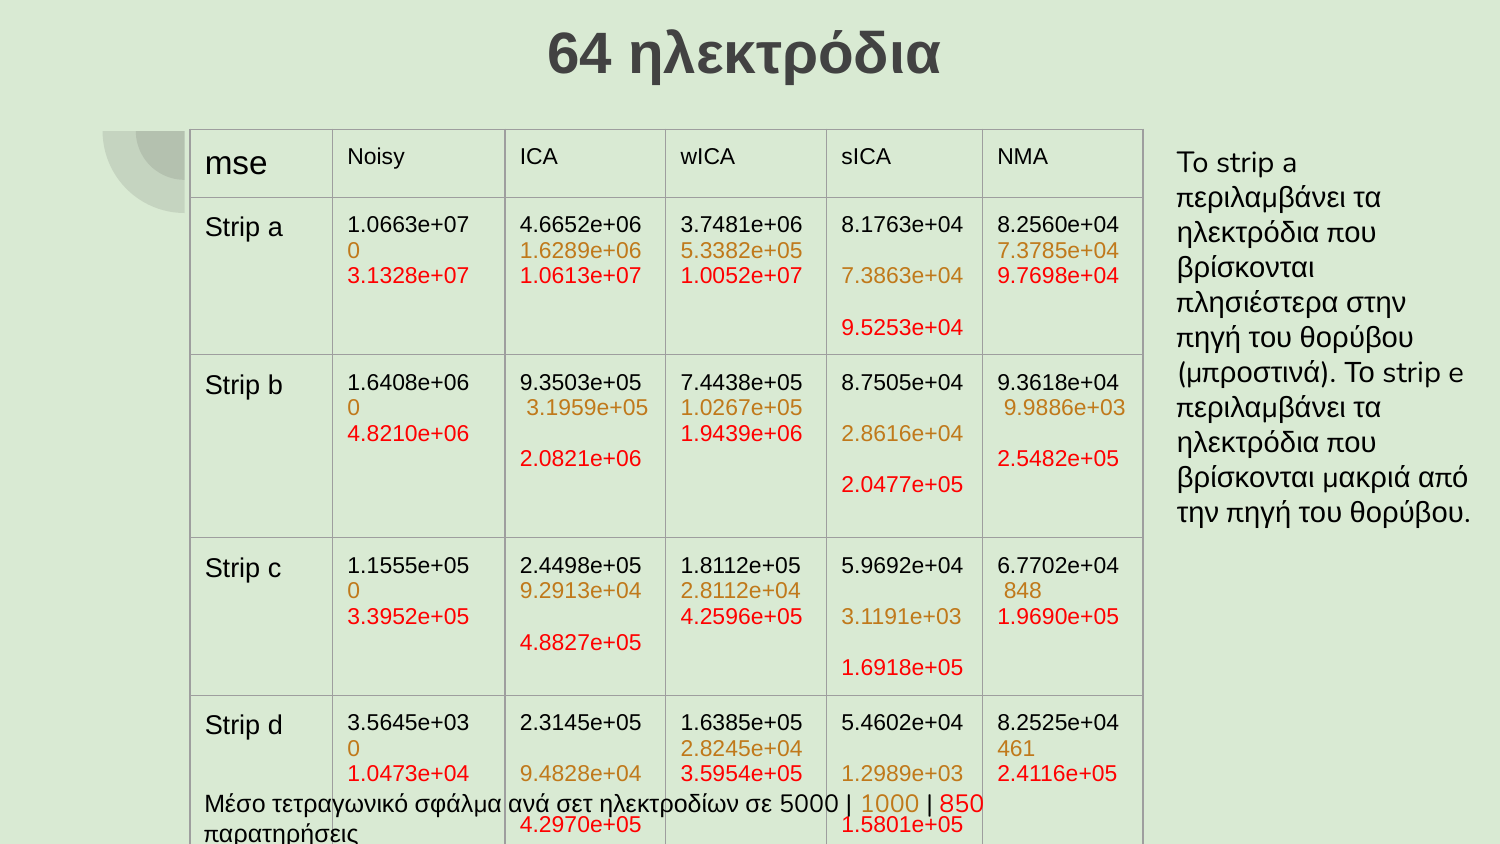

# 64 ηλεκτρόδια
To strip a περιλαμβάνει τα ηλεκτρόδια που βρίσκονται πλησιέστερα στην πηγή του θορύβου (μπροστινά). Το strip e περιλαμβάνει τα ηλεκτρόδια που βρίσκονται μακριά από την πηγή του θορύβου.
| mse | Noisy | ICA | wICA | sICA | NMA |
| --- | --- | --- | --- | --- | --- |
| Strip a | 1.0663e+07 0 3.1328e+07 | 4.6652e+06 1.6289e+06 1.0613e+07 | 3.7481e+06 5.3382e+05 1.0052e+07 | 8.1763e+04 7.3863e+04 9.5253e+04 | 8.2560e+04 7.3785e+04 9.7698e+04 |
| Strip b | 1.6408e+06 0 4.8210e+06 | 9.3503e+05 3.1959e+05 2.0821e+06 | 7.4438e+05 1.0267e+05 1.9439e+06 | 8.7505e+04 2.8616e+04 2.0477e+05 | 9.3618e+04 9.9886e+03 2.5482e+05 |
| Strip c | 1.1555e+05 0 3.3952e+05 | 2.4498e+05 9.2913e+04 4.8827e+05 | 1.8112e+05 2.8112e+04 4.2596e+05 | 5.9692e+04 3.1191e+03 1.6918e+05 | 6.7702e+04 848 1.9690e+05 |
| Strip d | 3.5645e+03 0 1.0473e+04 | 2.3145e+05 9.4828e+04 4.2970e+05 | 1.6385e+05 2.8245e+04 3.5954e+05 | 5.4602e+04 1.2989e+03 1.5801e+05 | 8.2525e+04 461 2.4116e+05 |
| Strip e | 2.2604e+04 0 6.6414e+04 | 2.0020e+05 7.8938e+04 3.8224e+05 | 1.4438e+05 2.3658e+04 3.2499e+05 | 2.9274e+05 1.6537e+05 5.2907e+05 | 6.8447e+04 285 2.0026e+05 |
Μέσο τετραγωνικό σφάλμα ανά σετ ηλεκτροδίων σε 5000 | 1000 | 850 παρατηρήσεις